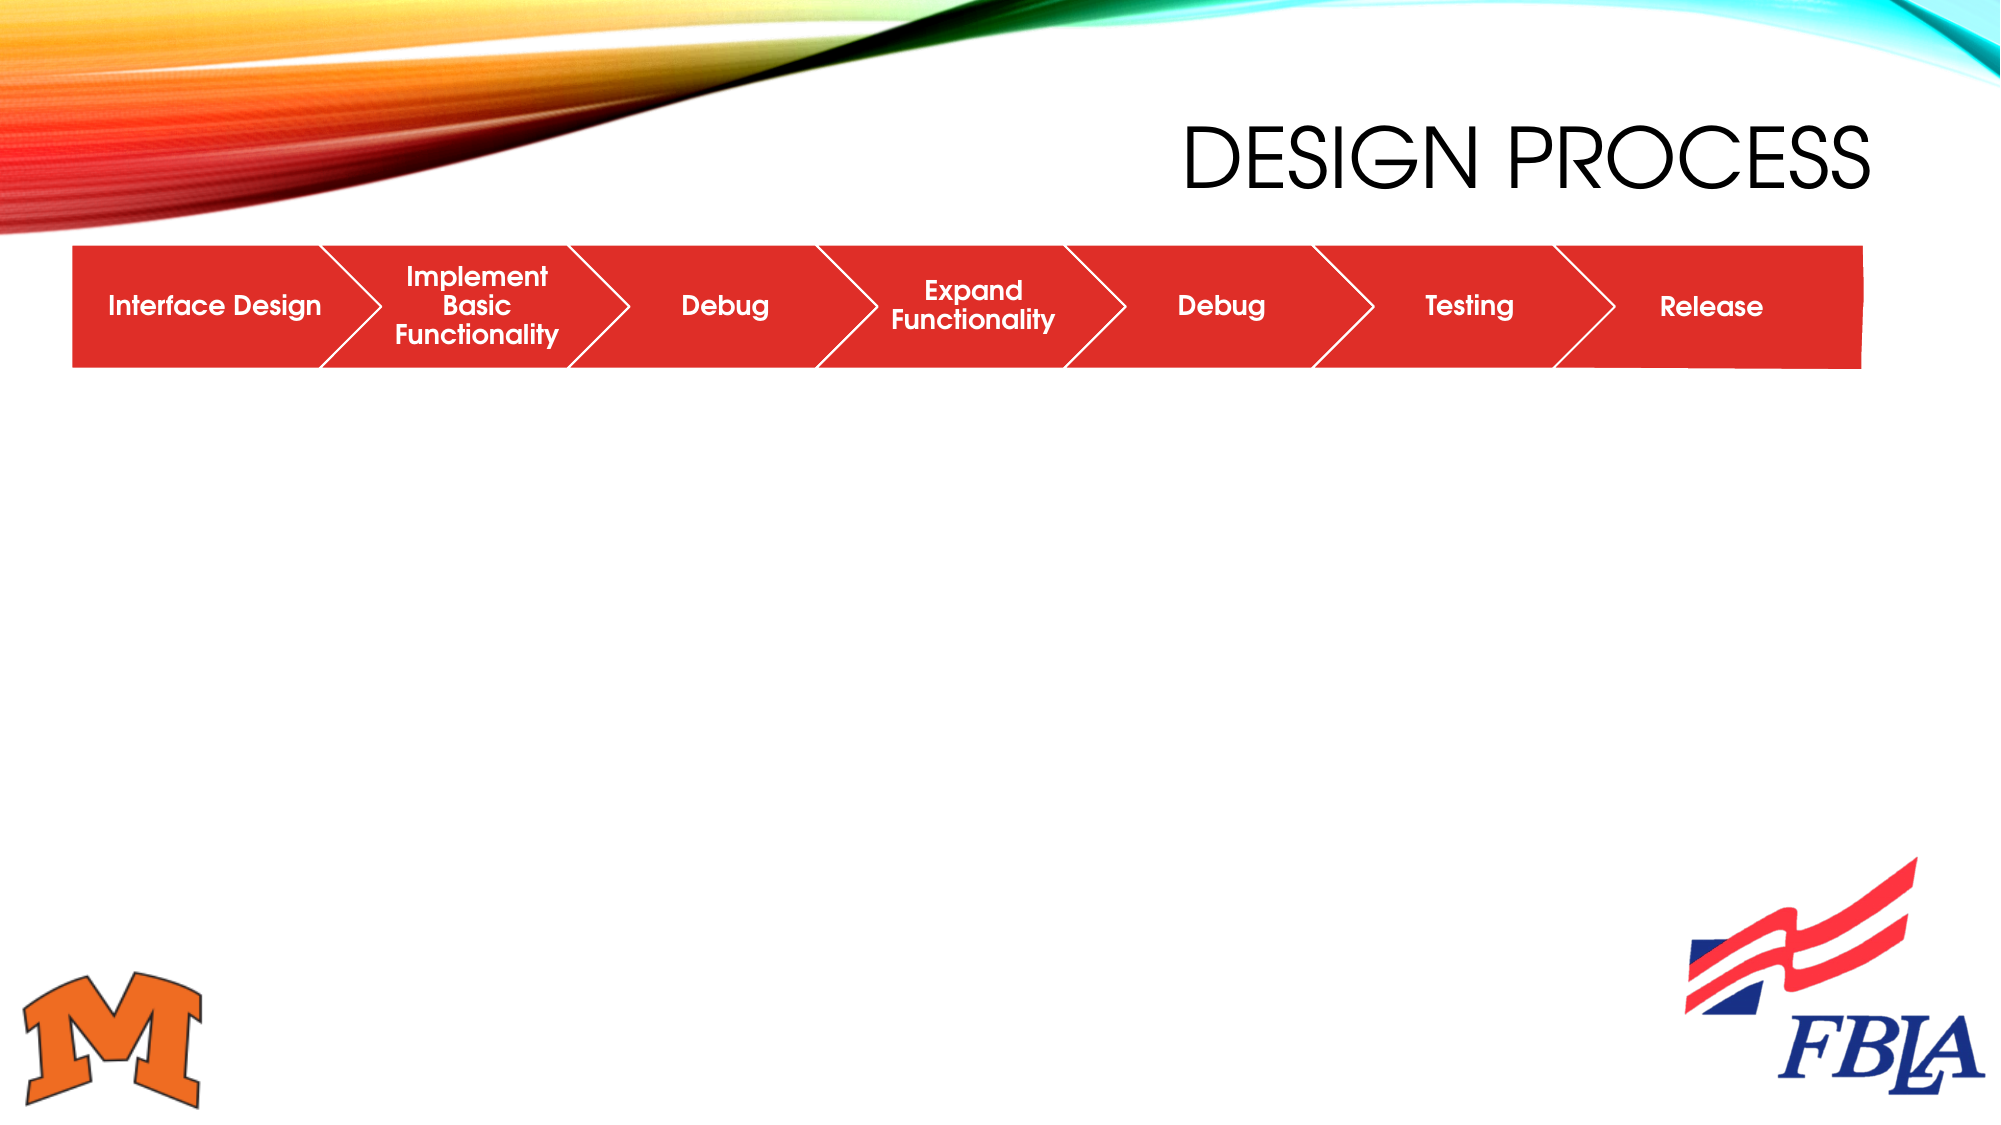

# Design Process
Interface Design
Implement Basic Functionality
Debug
Expand Functionality
Debug
Testing
Release